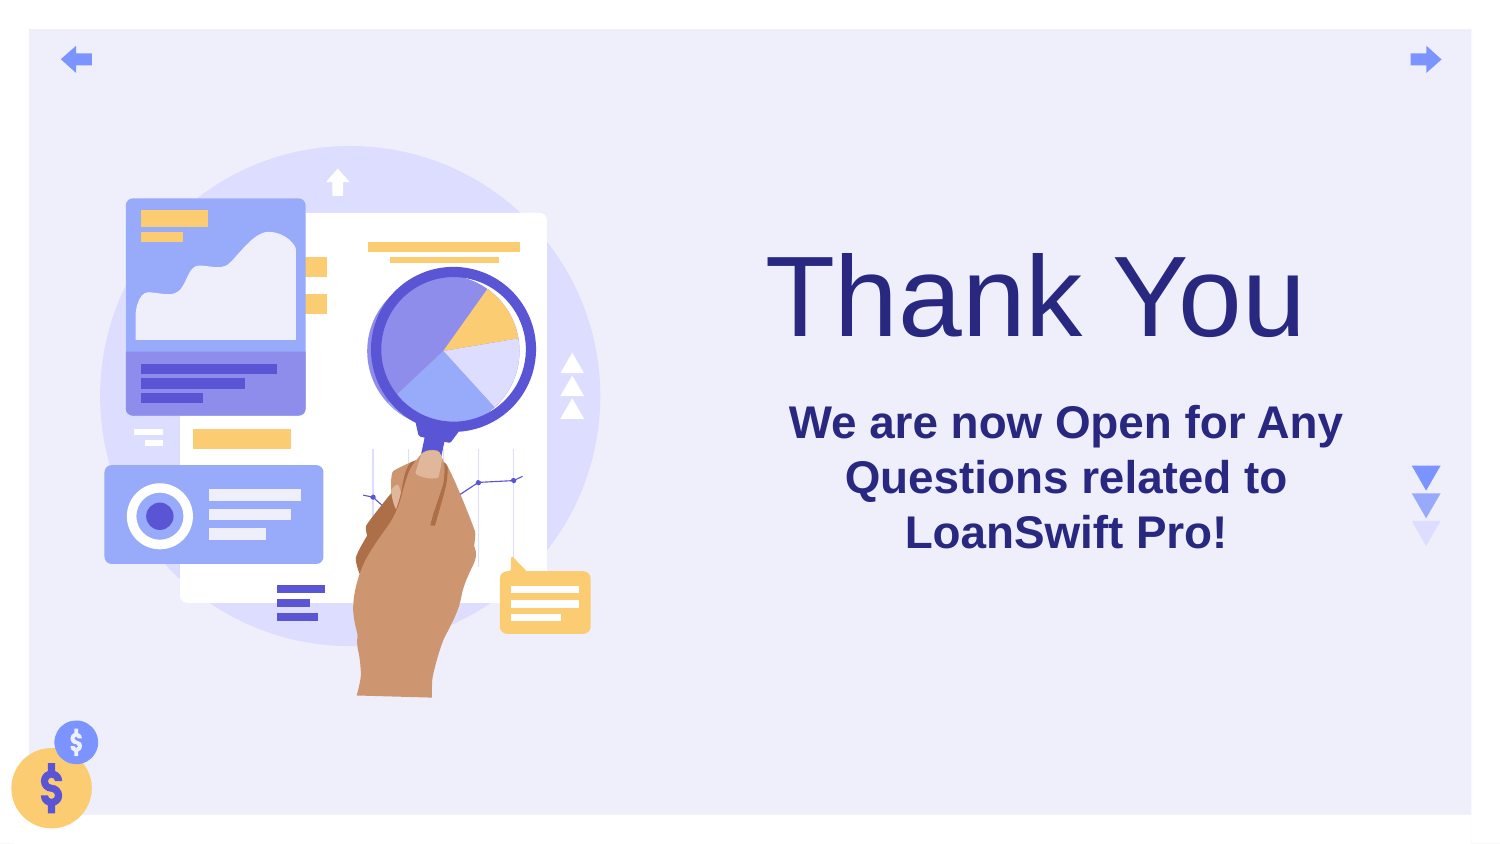

# Thank You
We are now Open for Any Questions related to LoanSwift Pro!